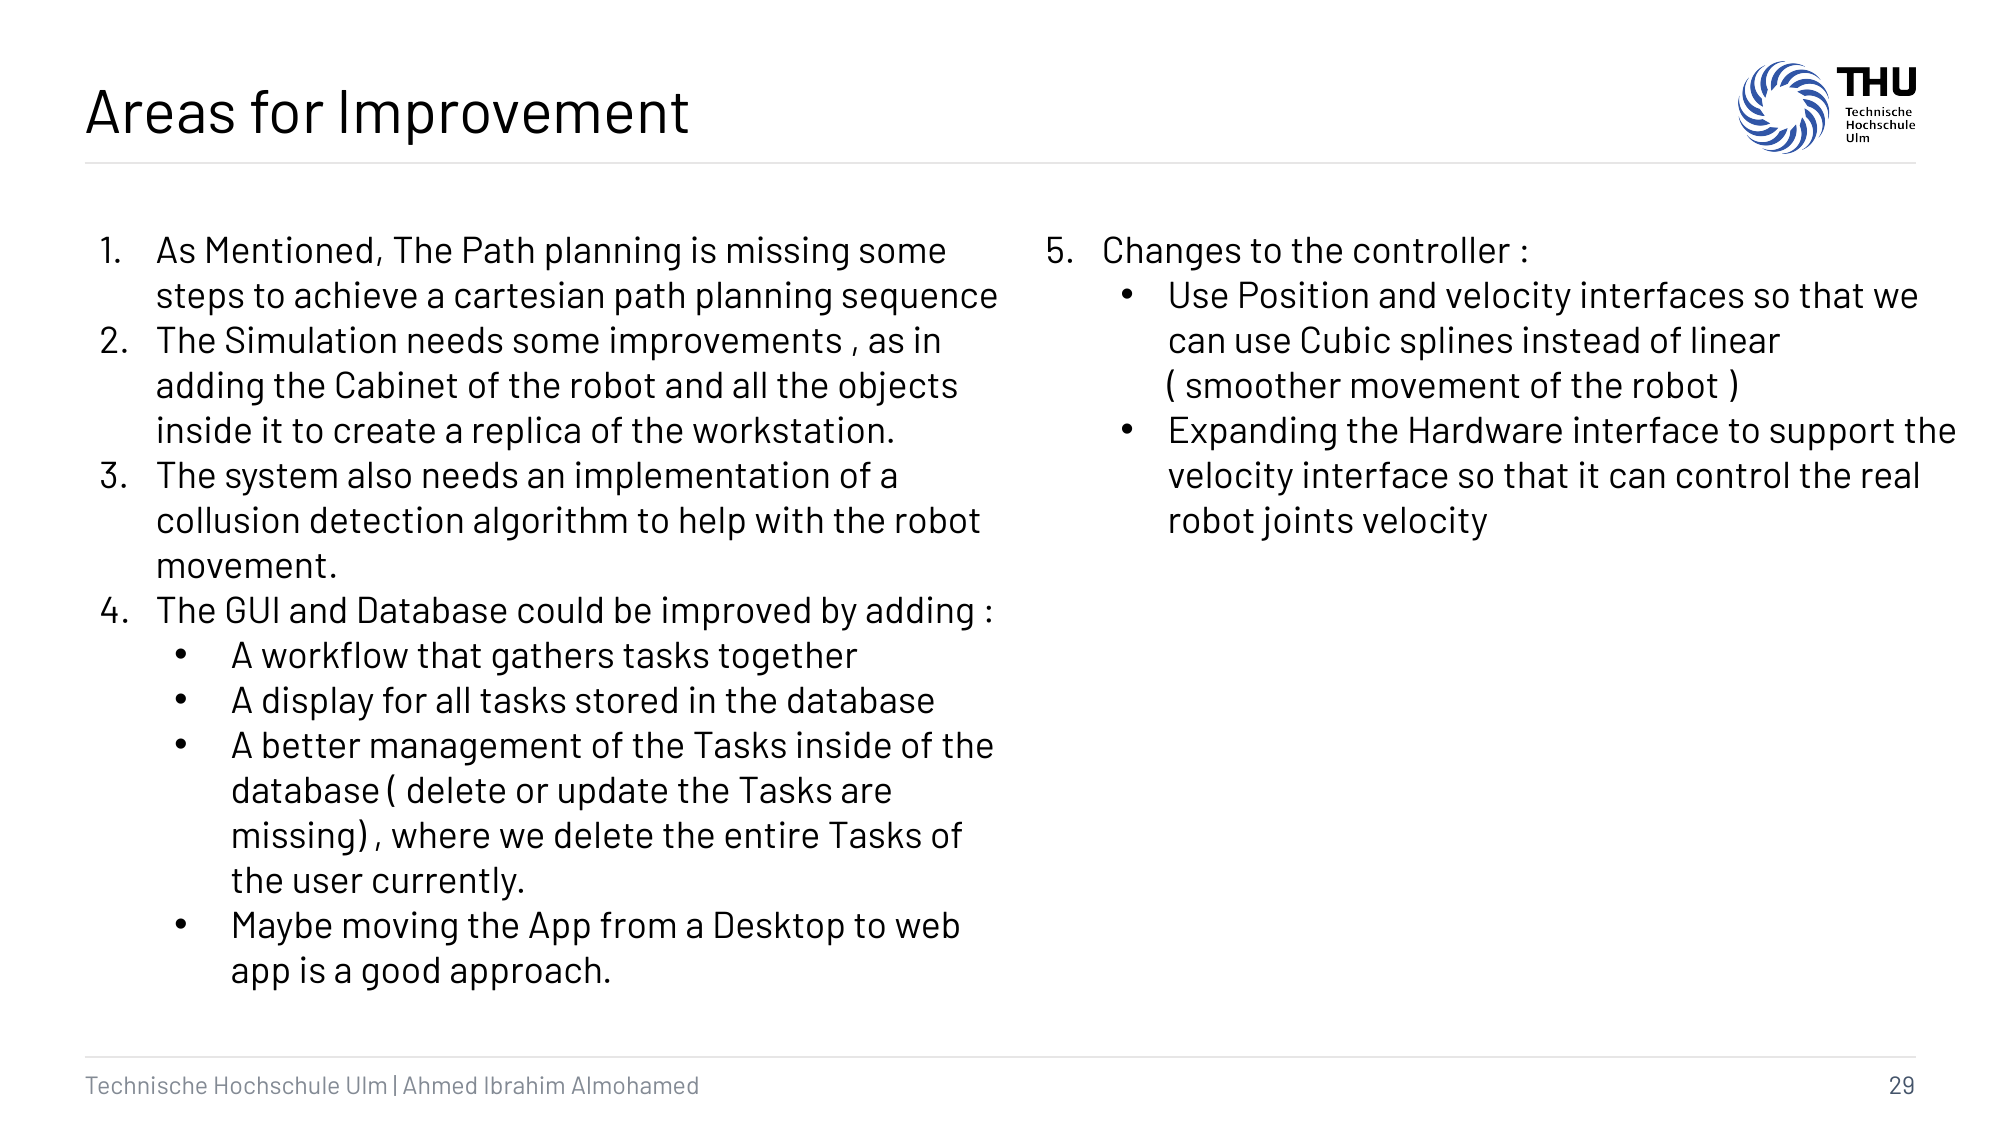

# Areas for Improvement
As Mentioned, The Path planning is missing some steps to achieve a cartesian path planning sequence
The Simulation needs some improvements , as in adding the Cabinet of the robot and all the objects inside it to create a replica of the workstation.
The system also needs an implementation of a collusion detection algorithm to help with the robot movement.
The GUI and Database could be improved by adding :
A workflow that gathers tasks together
A display for all tasks stored in the database
A better management of the Tasks inside of the database ( delete or update the Tasks are missing) , where we delete the entire Tasks of the user currently.
Maybe moving the App from a Desktop to web app is a good approach.
Changes to the controller :
Use Position and velocity interfaces so that we can use Cubic splines instead of linear ( smoother movement of the robot )
Expanding the Hardware interface to support the velocity interface so that it can control the real robot joints velocity
Technische Hochschule Ulm | Ahmed Ibrahim Almohamed